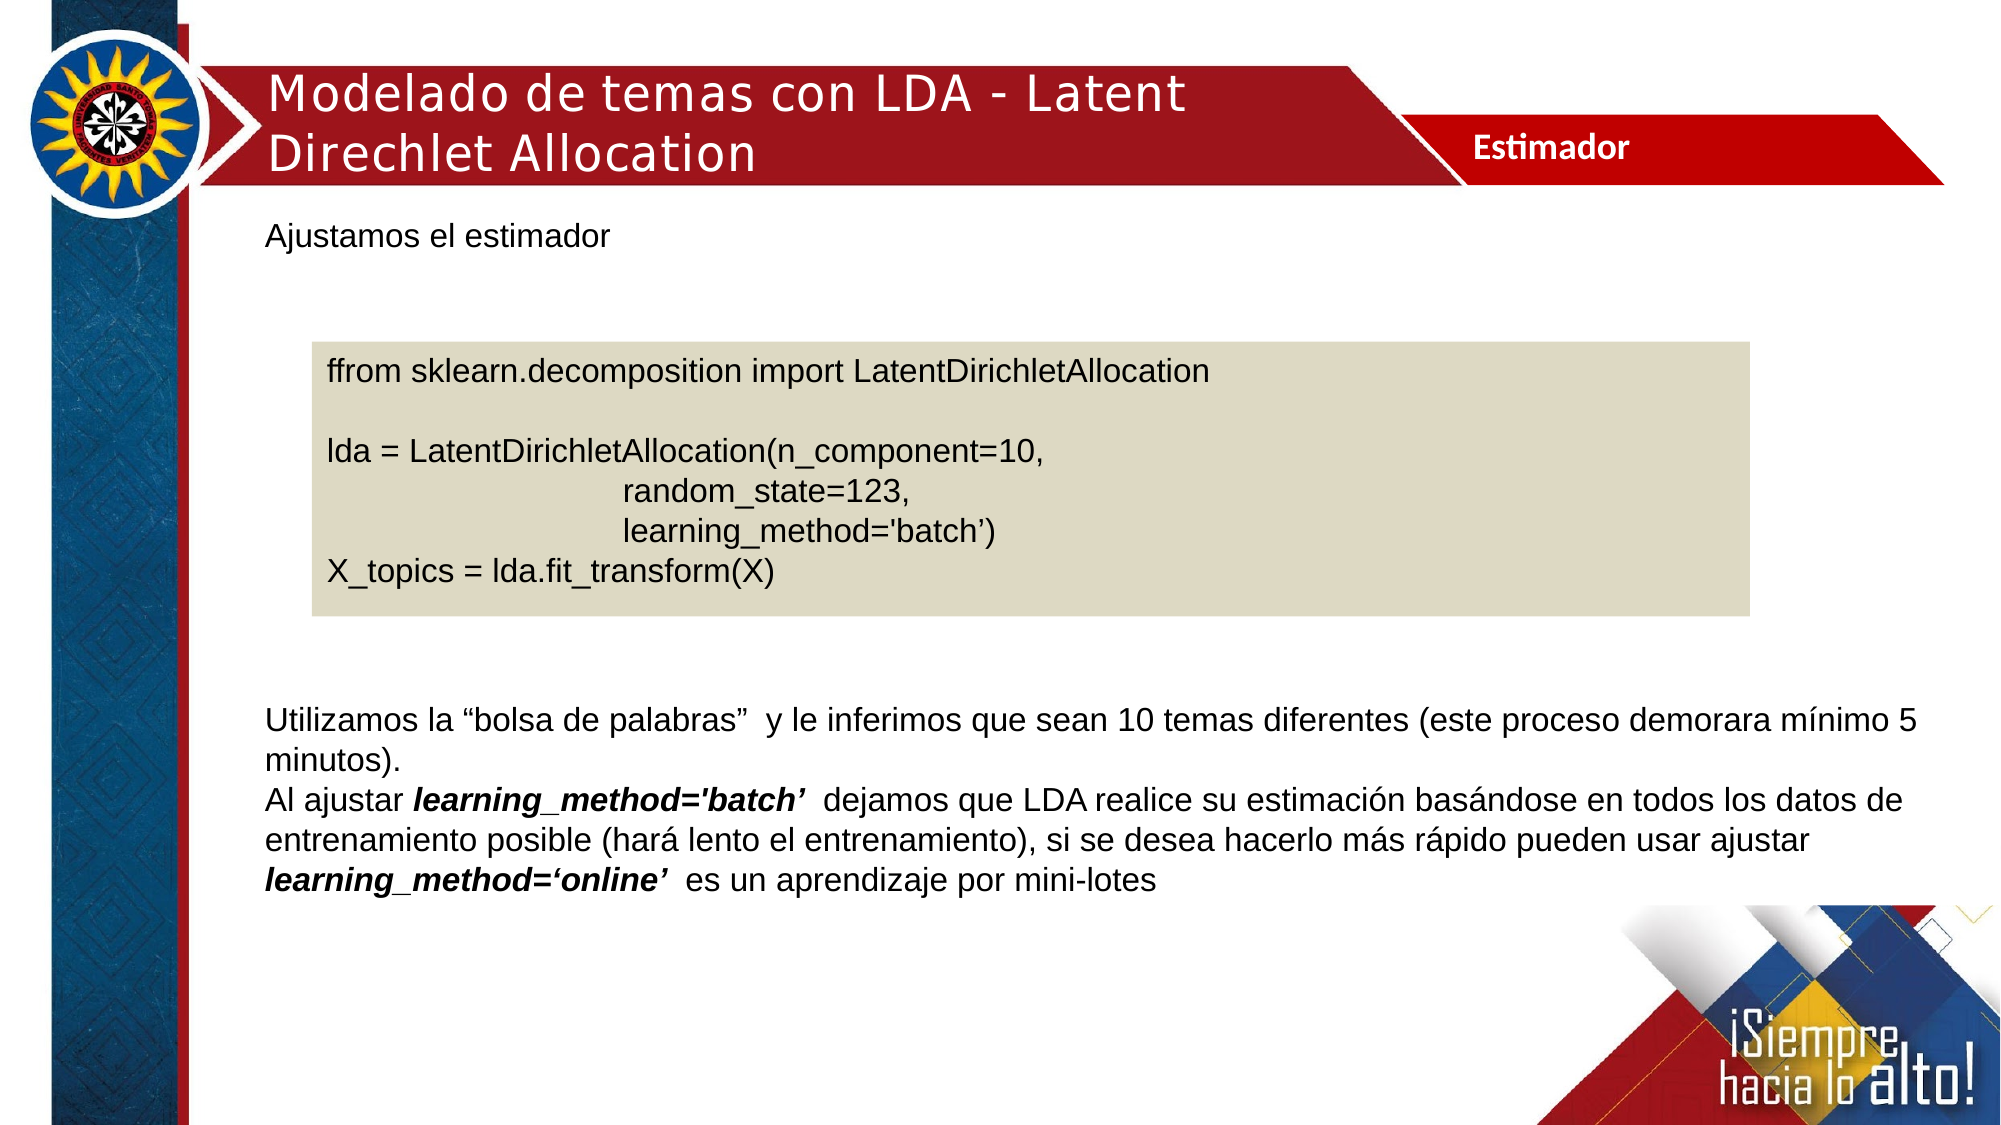

Modelado de temas con LDA - Latent Direchlet Allocation
Estimador

Ajustamos el estimador
ffrom sklearn.decomposition import LatentDirichletAllocation

lda = LatentDirichletAllocation(n_component=10,
                                random_state=123,
                                learning_method='batch’)
X_topics = lda.fit_transform(X)
Utilizamos la “bolsa de palabras”  y le inferimos que sean 10 temas diferentes (este proceso demorara mínimo 5 minutos).
Al ajustar learning_method='batch’  dejamos que LDA realice su estimación basándose en todos los datos de entrenamiento posible (hará lento el entrenamiento), si se desea hacerlo más rápido pueden usar ajustar learning_method=‘online’  es un aprendizaje por mini-lotes